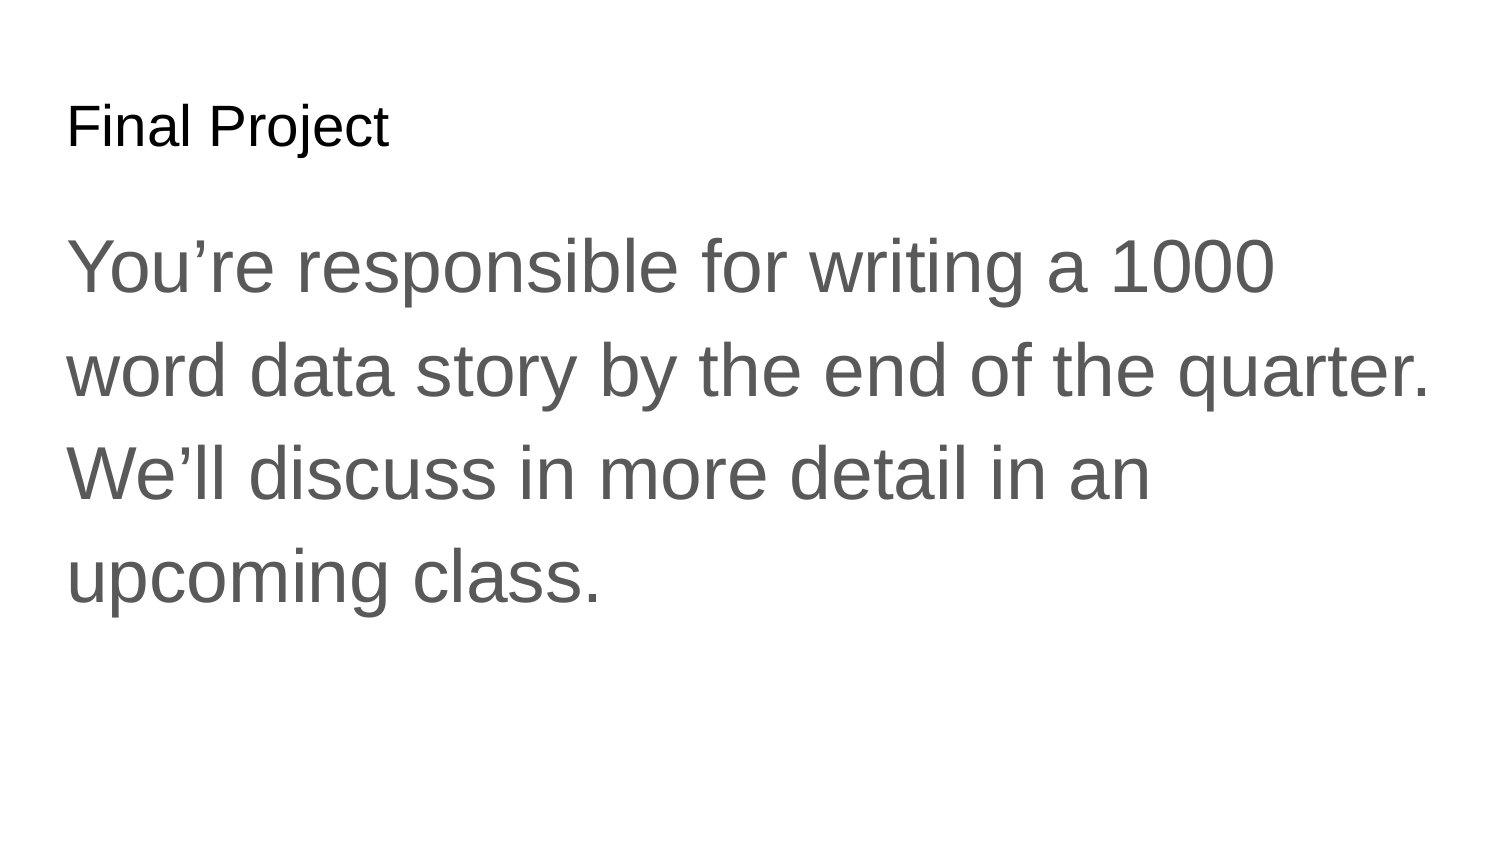

# Final Project
You’re responsible for writing a 1000 word data story by the end of the quarter. We’ll discuss in more detail in an upcoming class.